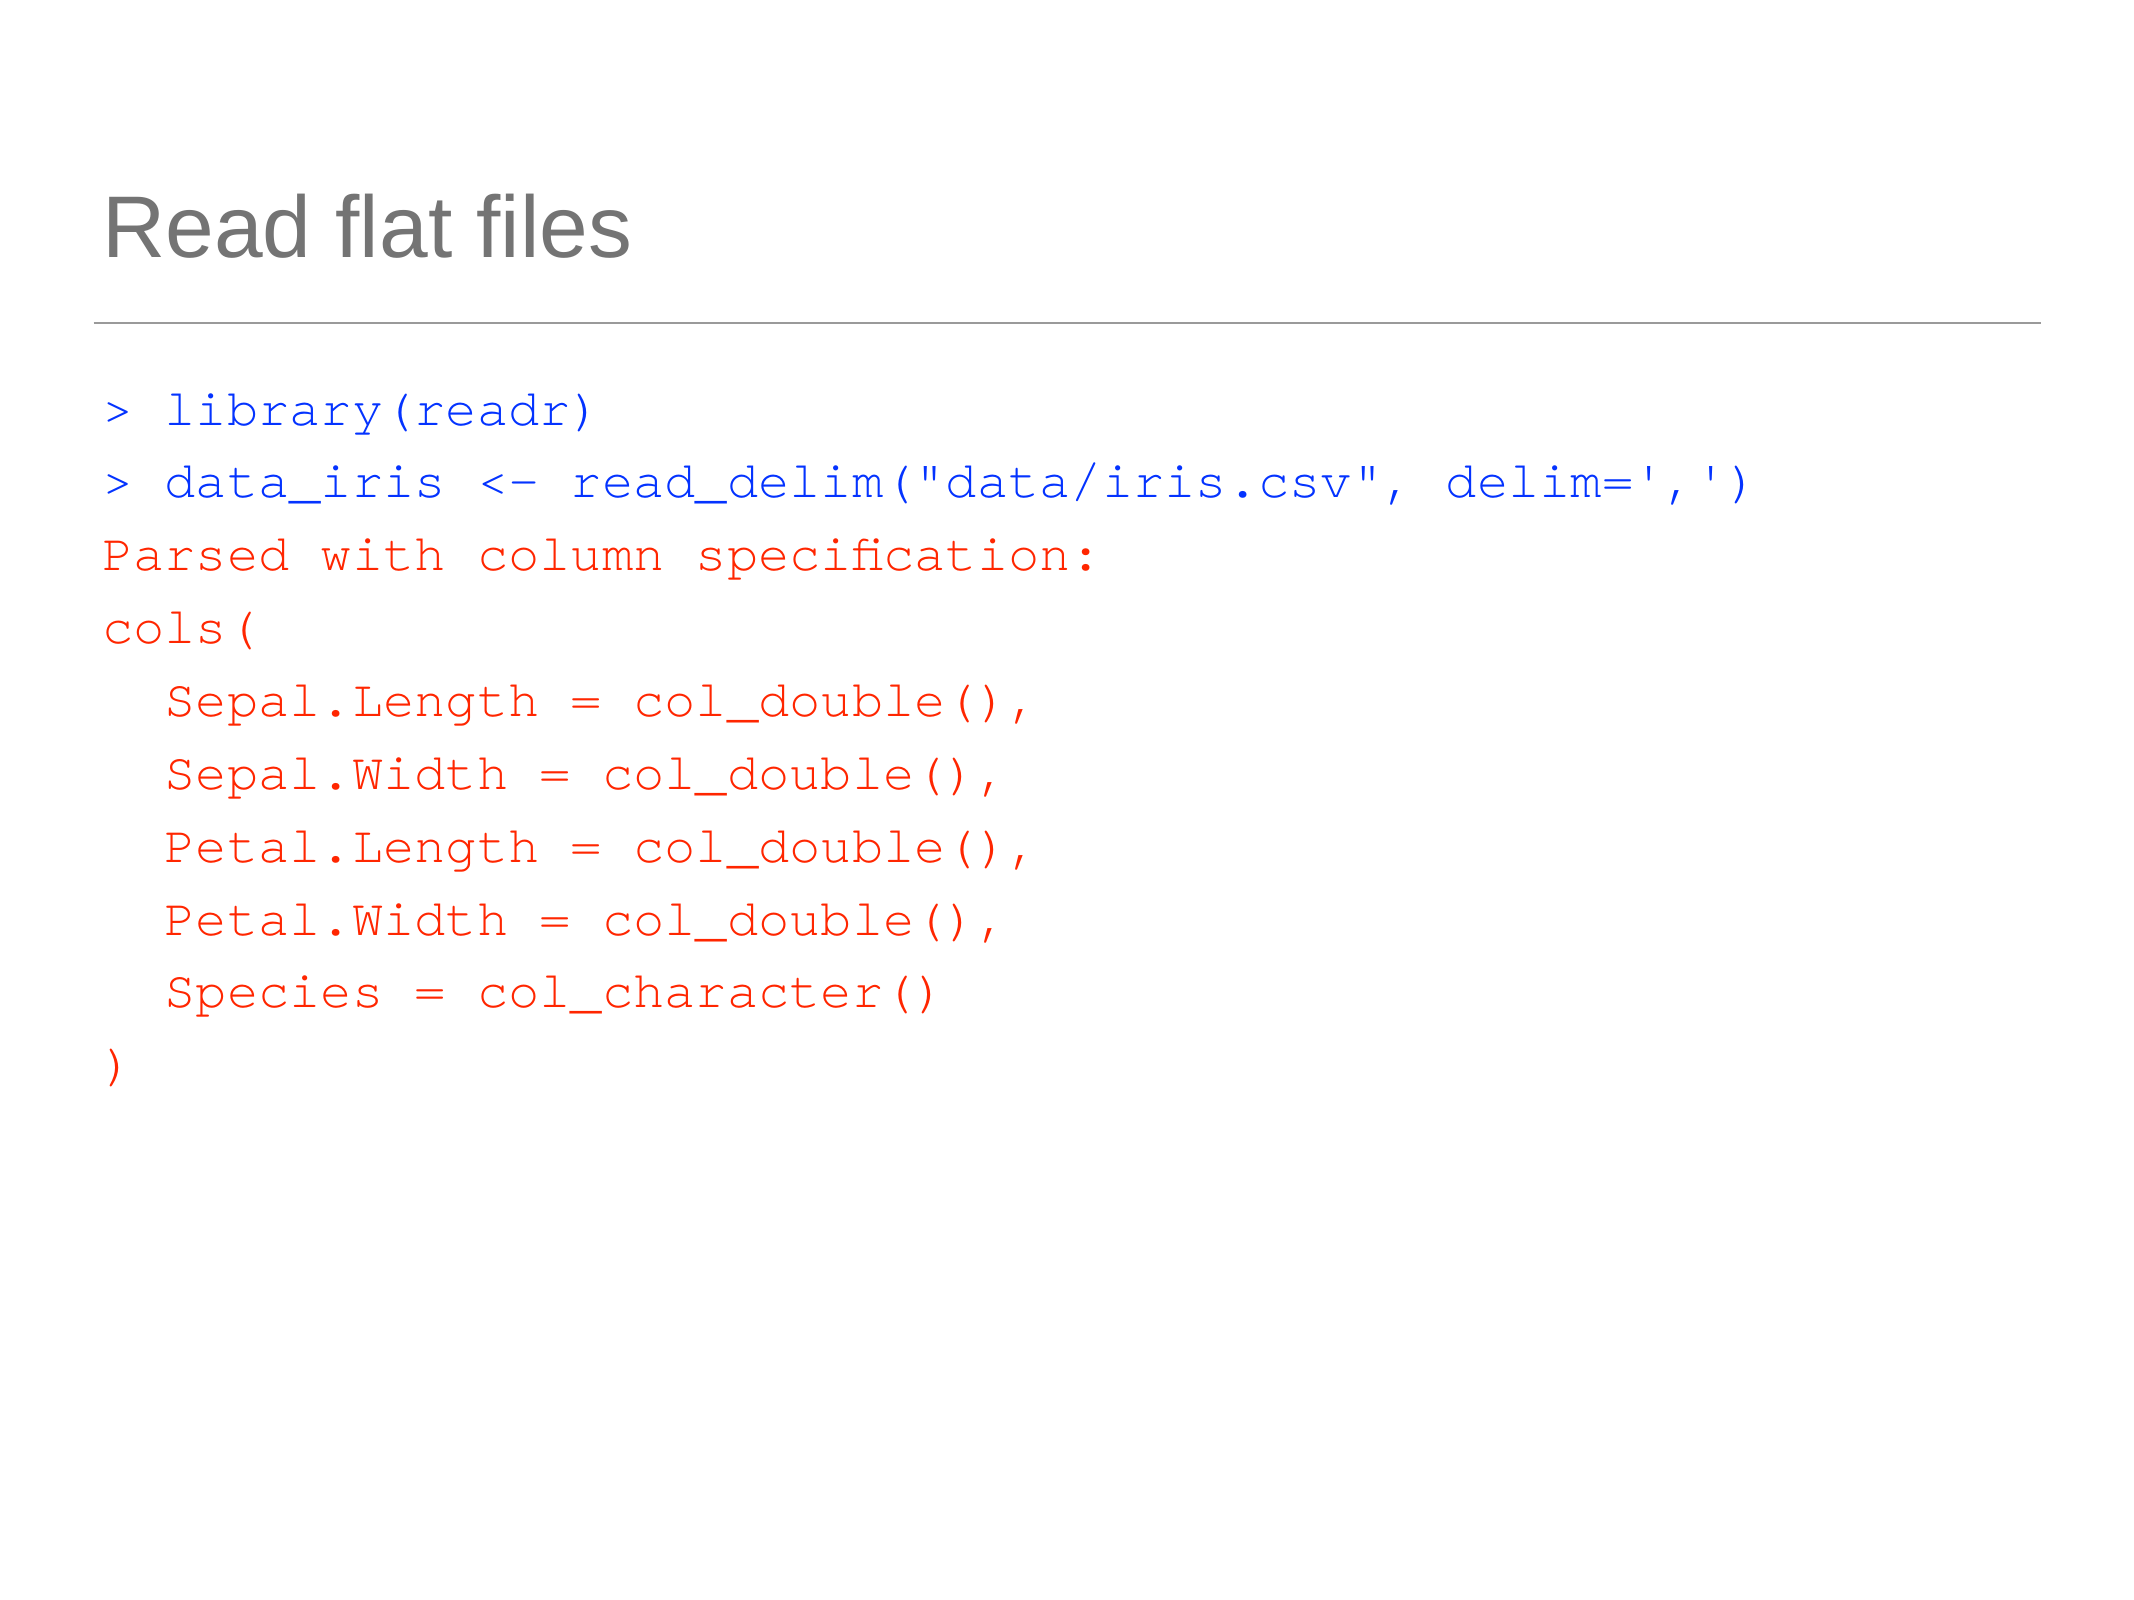

# Read flat files
> library(readr)
> data_iris <- read_delim("data/iris.csv", delim=',')
Parsed with column specification:
cols(
  Sepal.Length = col_double(),
  Sepal.Width = col_double(),
  Petal.Length = col_double(),
  Petal.Width = col_double(),
  Species = col_character()
)